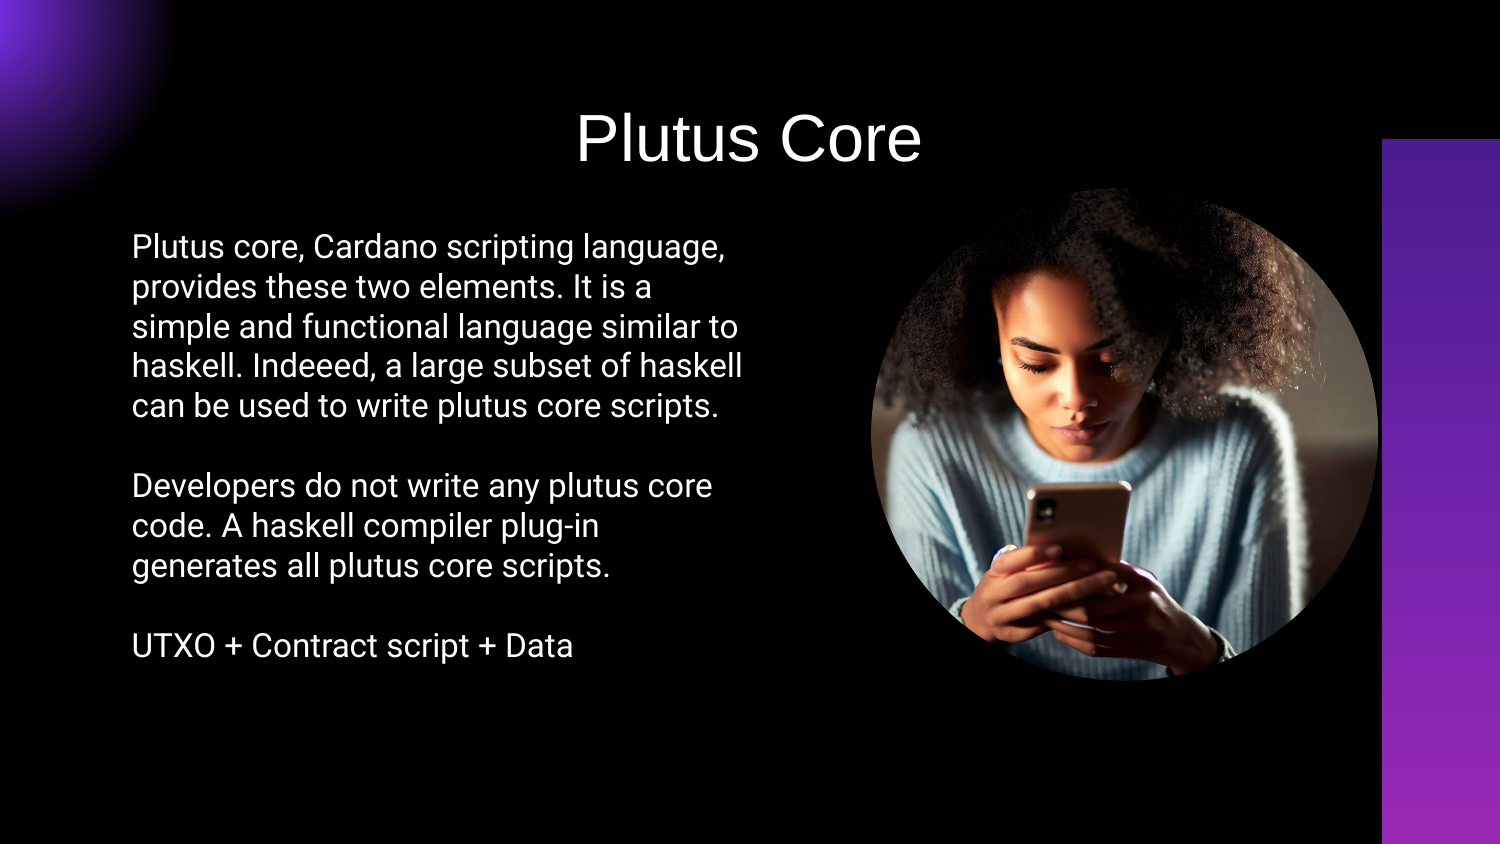

Plutus Core

Plutus core, Cardano scripting language, provides these two elements. It is a simple and functional language similar to haskell. Indeeed, a large subset of haskell can be used to write plutus core scripts.

Developers do not write any plutus core code. A haskell compiler plug-in generates all plutus core scripts.

UTXO + Contract script + Data